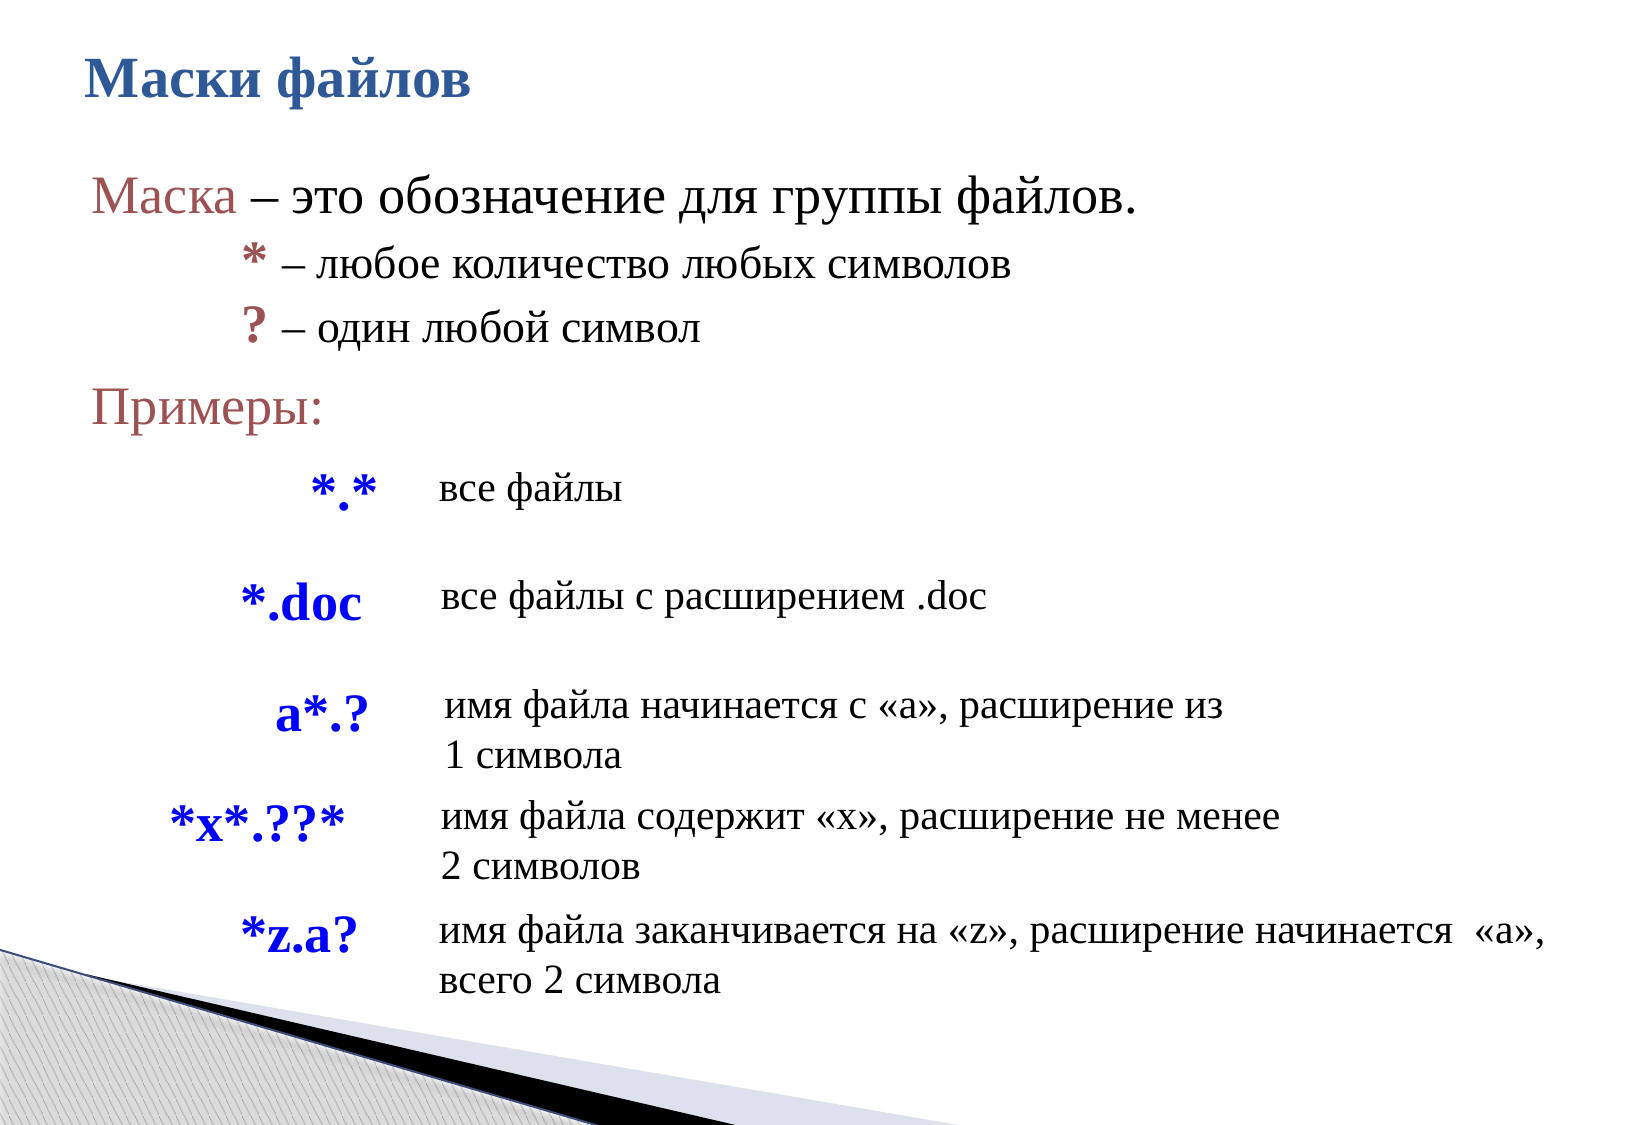

Маски файлов
Маска – это обозначение для группы файлов.
	* – любое количество любых символов
	? – один любой символ
Примеры:
*.*
все файлы
*.doc
все файлы с расширением .doc
a*.?
имя файла начинается с «a», расширение из
1 символа
*x*.??*
имя файла содержит «x», расширение не менее
2 символов
*z.a?
имя файла заканчивается на «z», расширение начинается  «a», всего 2 символа